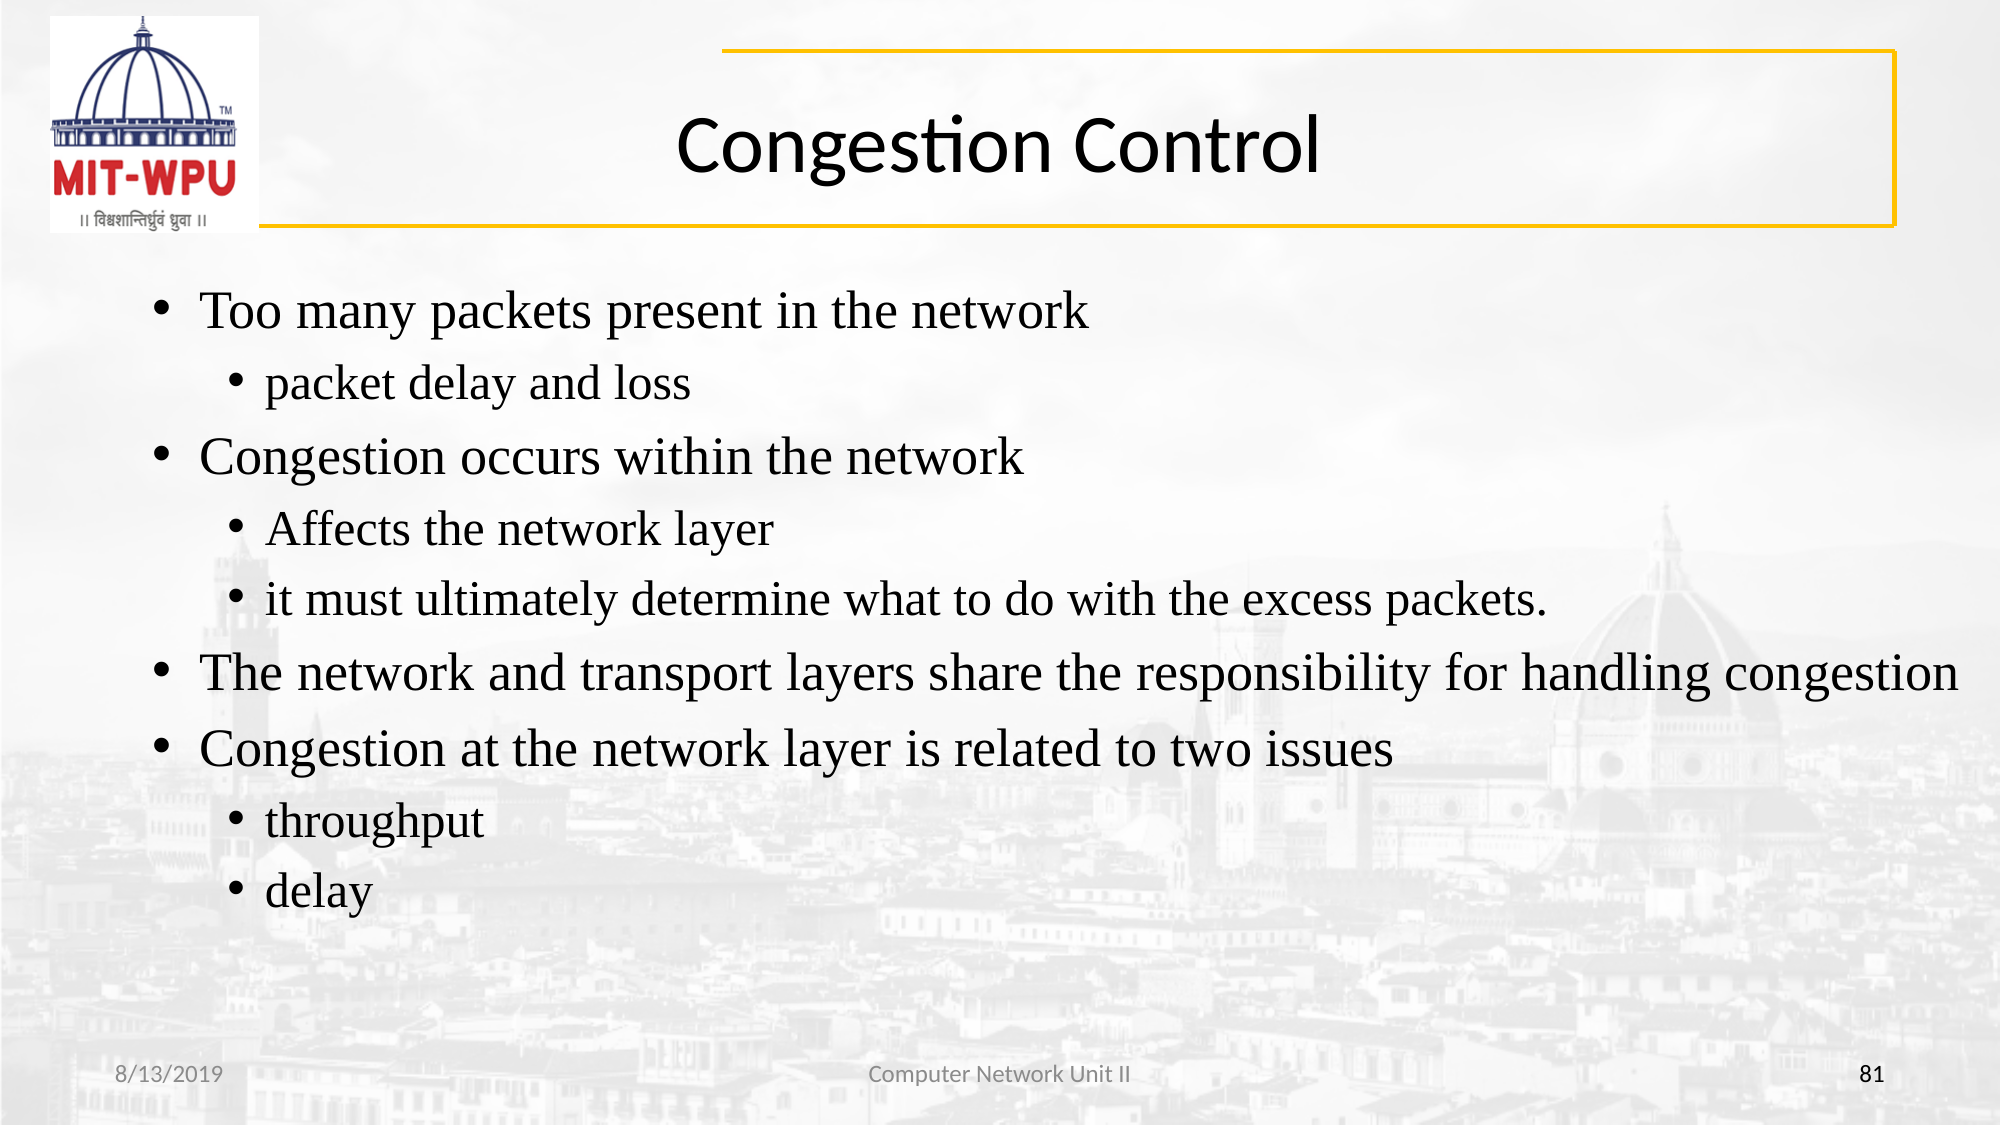

# Congestion Control
Too many packets present in the network
packet delay and loss
Congestion occurs within the network
Affects the network layer
it must ultimately determine what to do with the excess packets.
The network and transport layers share the responsibility for handling congestion
Congestion at the network layer is related to two issues
throughput
delay

8/13/2019
Computer Network Unit II
81